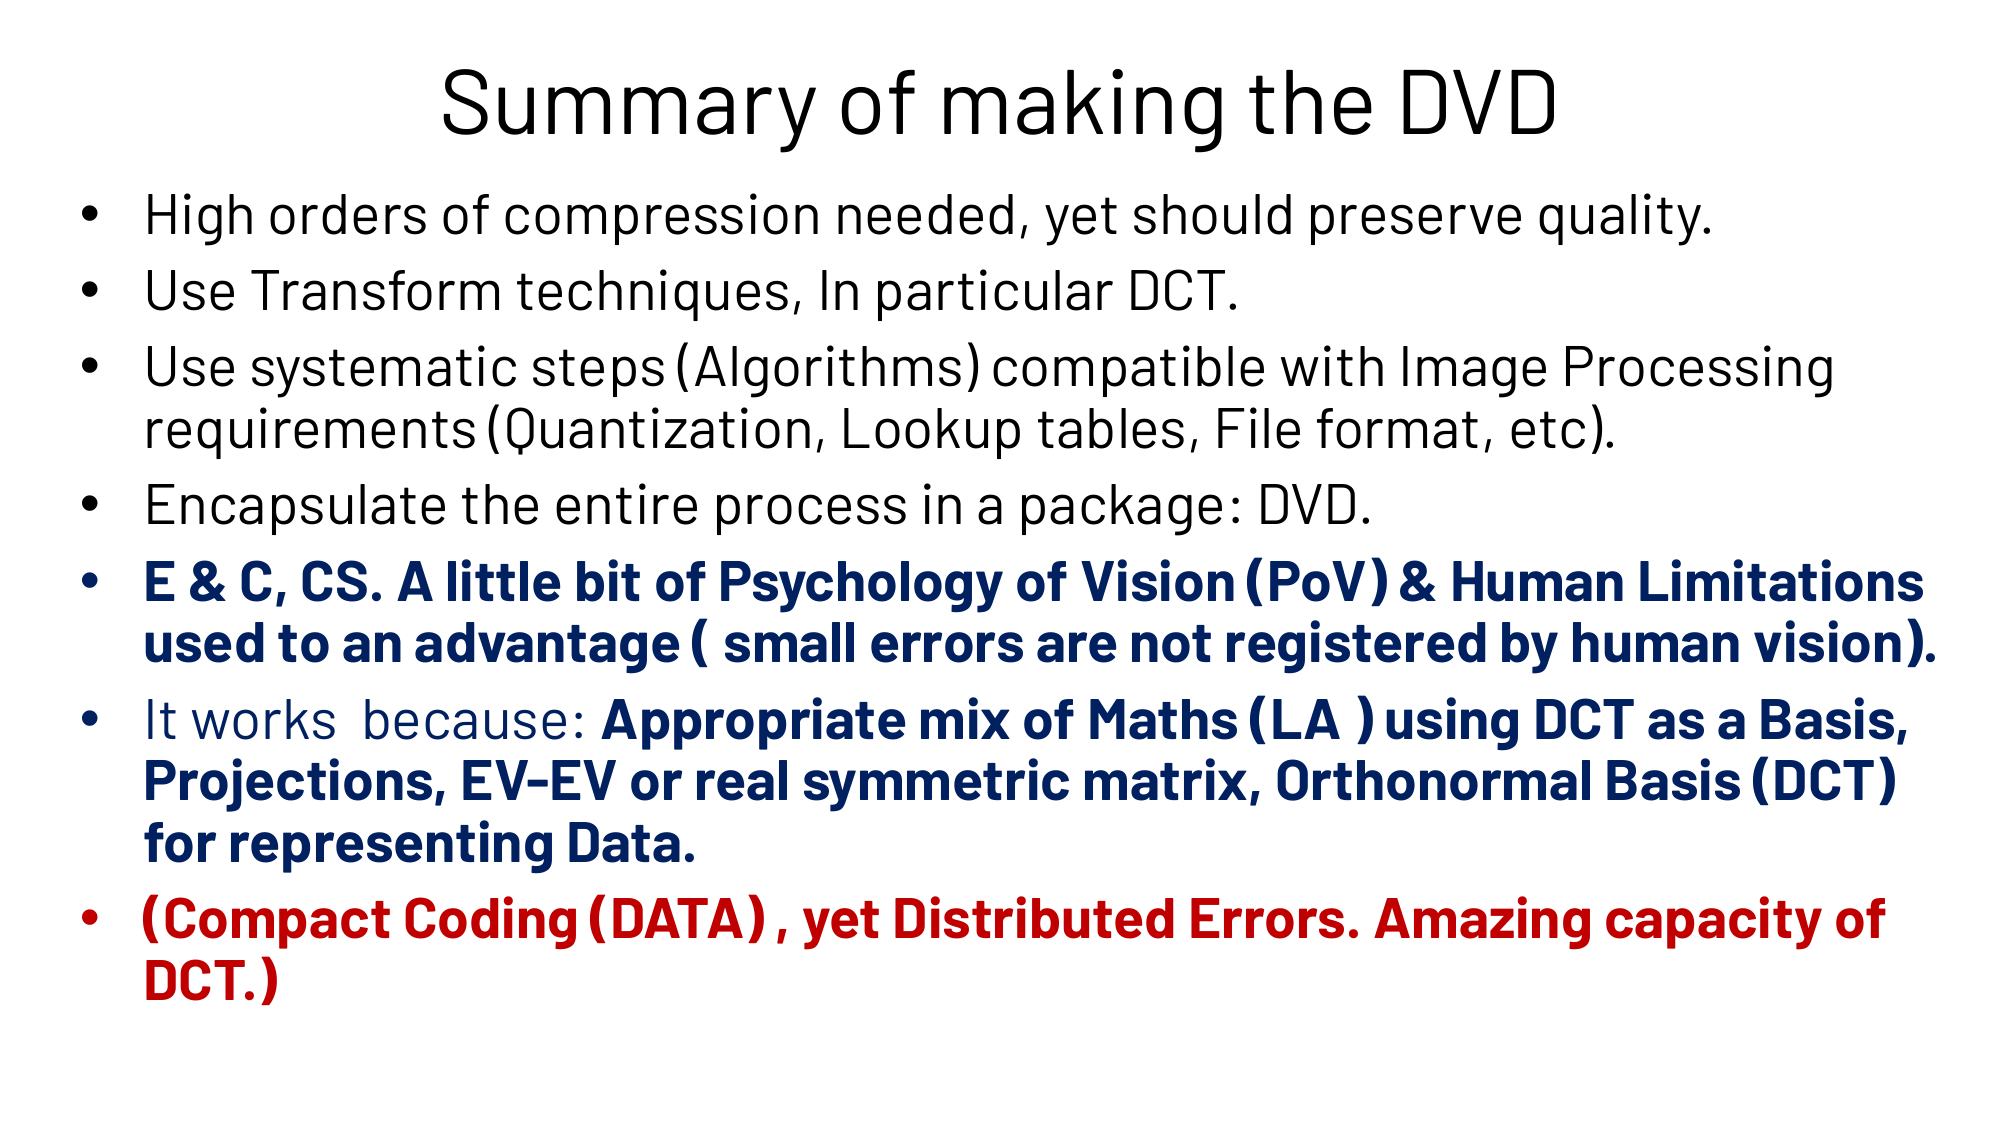

# Summary of making the DVD
High orders of compression needed, yet should preserve quality.
Use Transform techniques, In particular DCT.
Use systematic steps (Algorithms) compatible with Image Processing requirements (Quantization, Lookup tables, File format, etc).
Encapsulate the entire process in a package: DVD.
E & C, CS. A little bit of Psychology of Vision (PoV) & Human Limitations used to an advantage ( small errors are not registered by human vision).
It works  because: Appropriate mix of Maths (LA ) using DCT as a Basis, Projections, EV-EV or real symmetric matrix, Orthonormal Basis (DCT) for representing Data.
(Compact Coding (DATA) , yet Distributed Errors. Amazing capacity of DCT.)